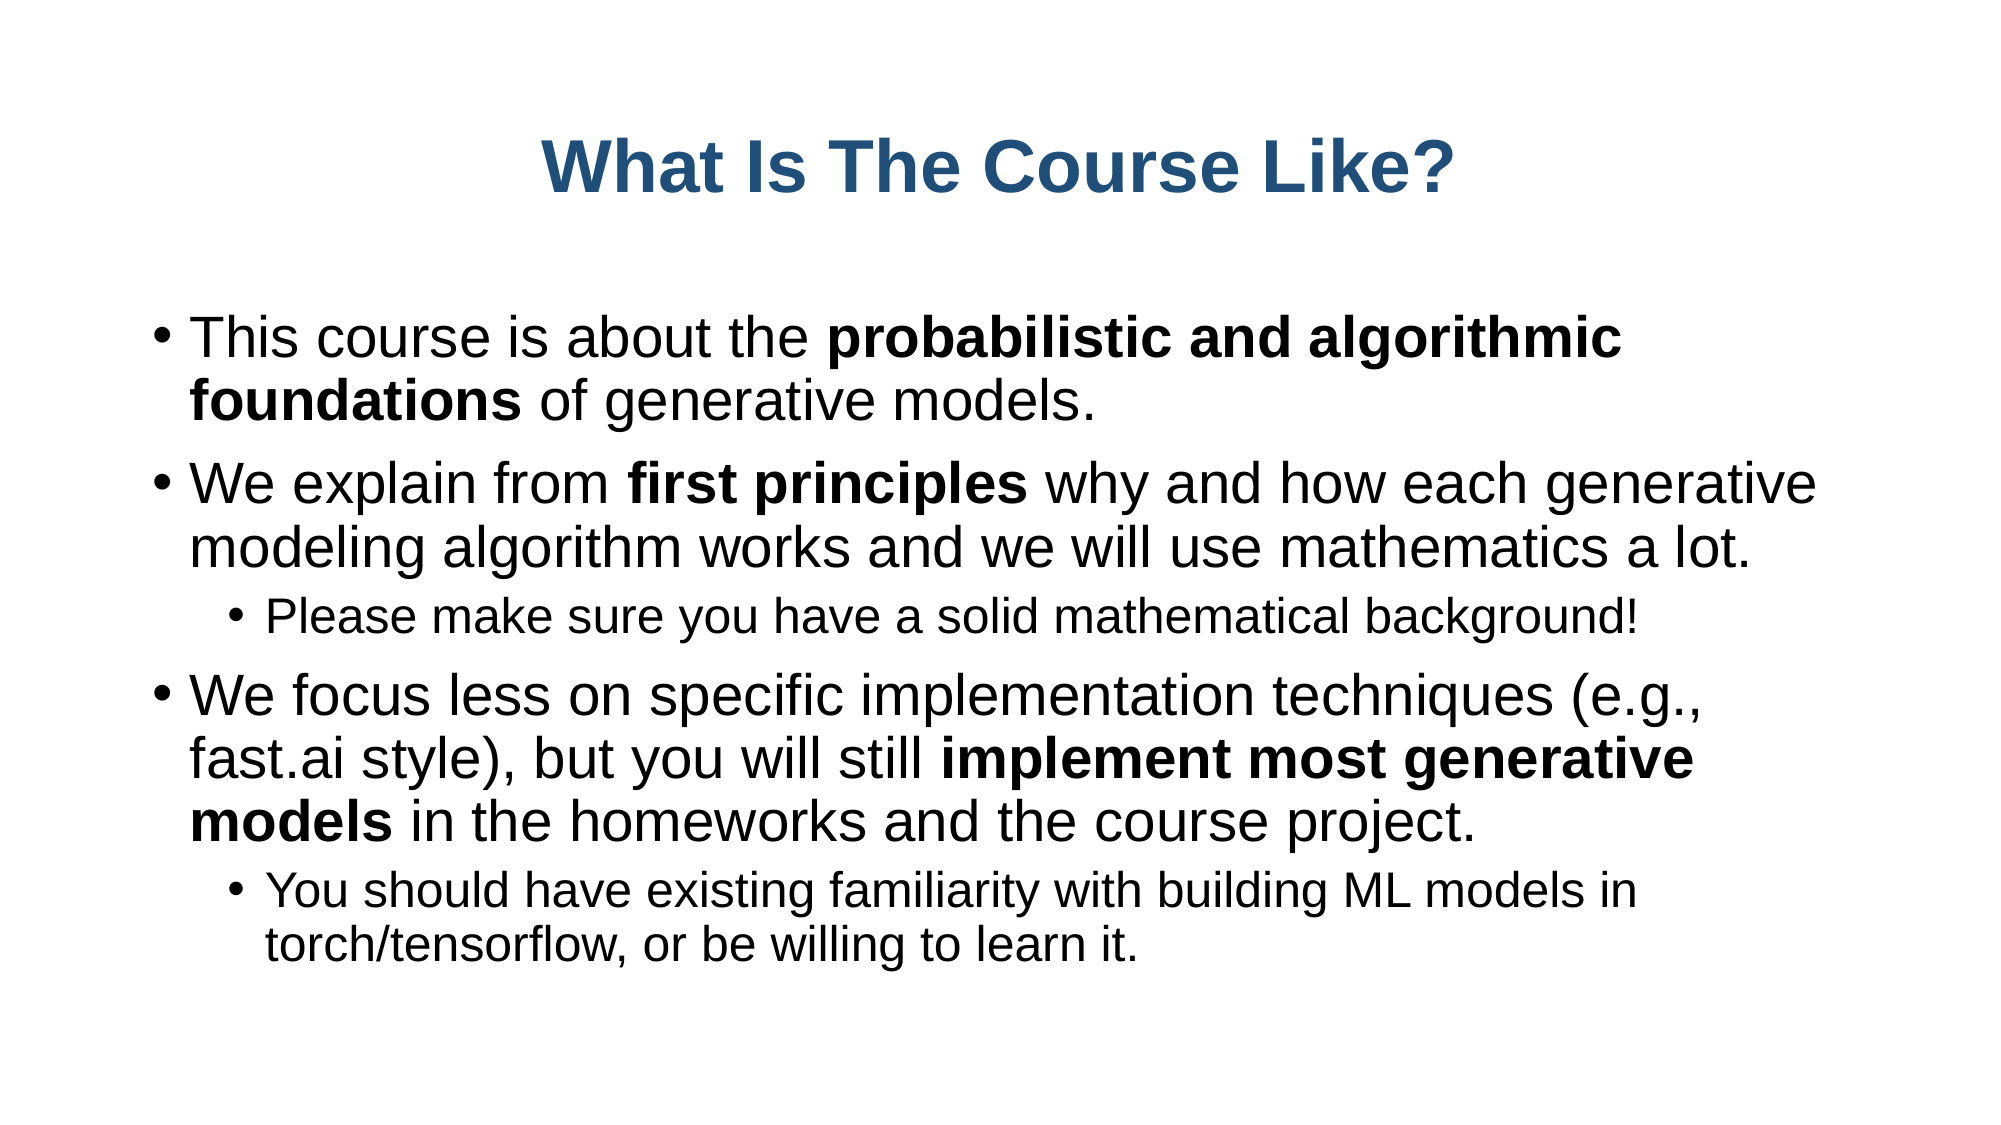

# What Is The Course Like?
This course is about the probabilistic and algorithmic foundations of generative models.
We explain from first principles why and how each generative modeling algorithm works and we will use mathematics a lot.
Please make sure you have a solid mathematical background!
We focus less on specific implementation techniques (e.g., fast.ai style), but you will still implement most generative models in the homeworks and the course project.
You should have existing familiarity with building ML models in torch/tensorflow, or be willing to learn it.